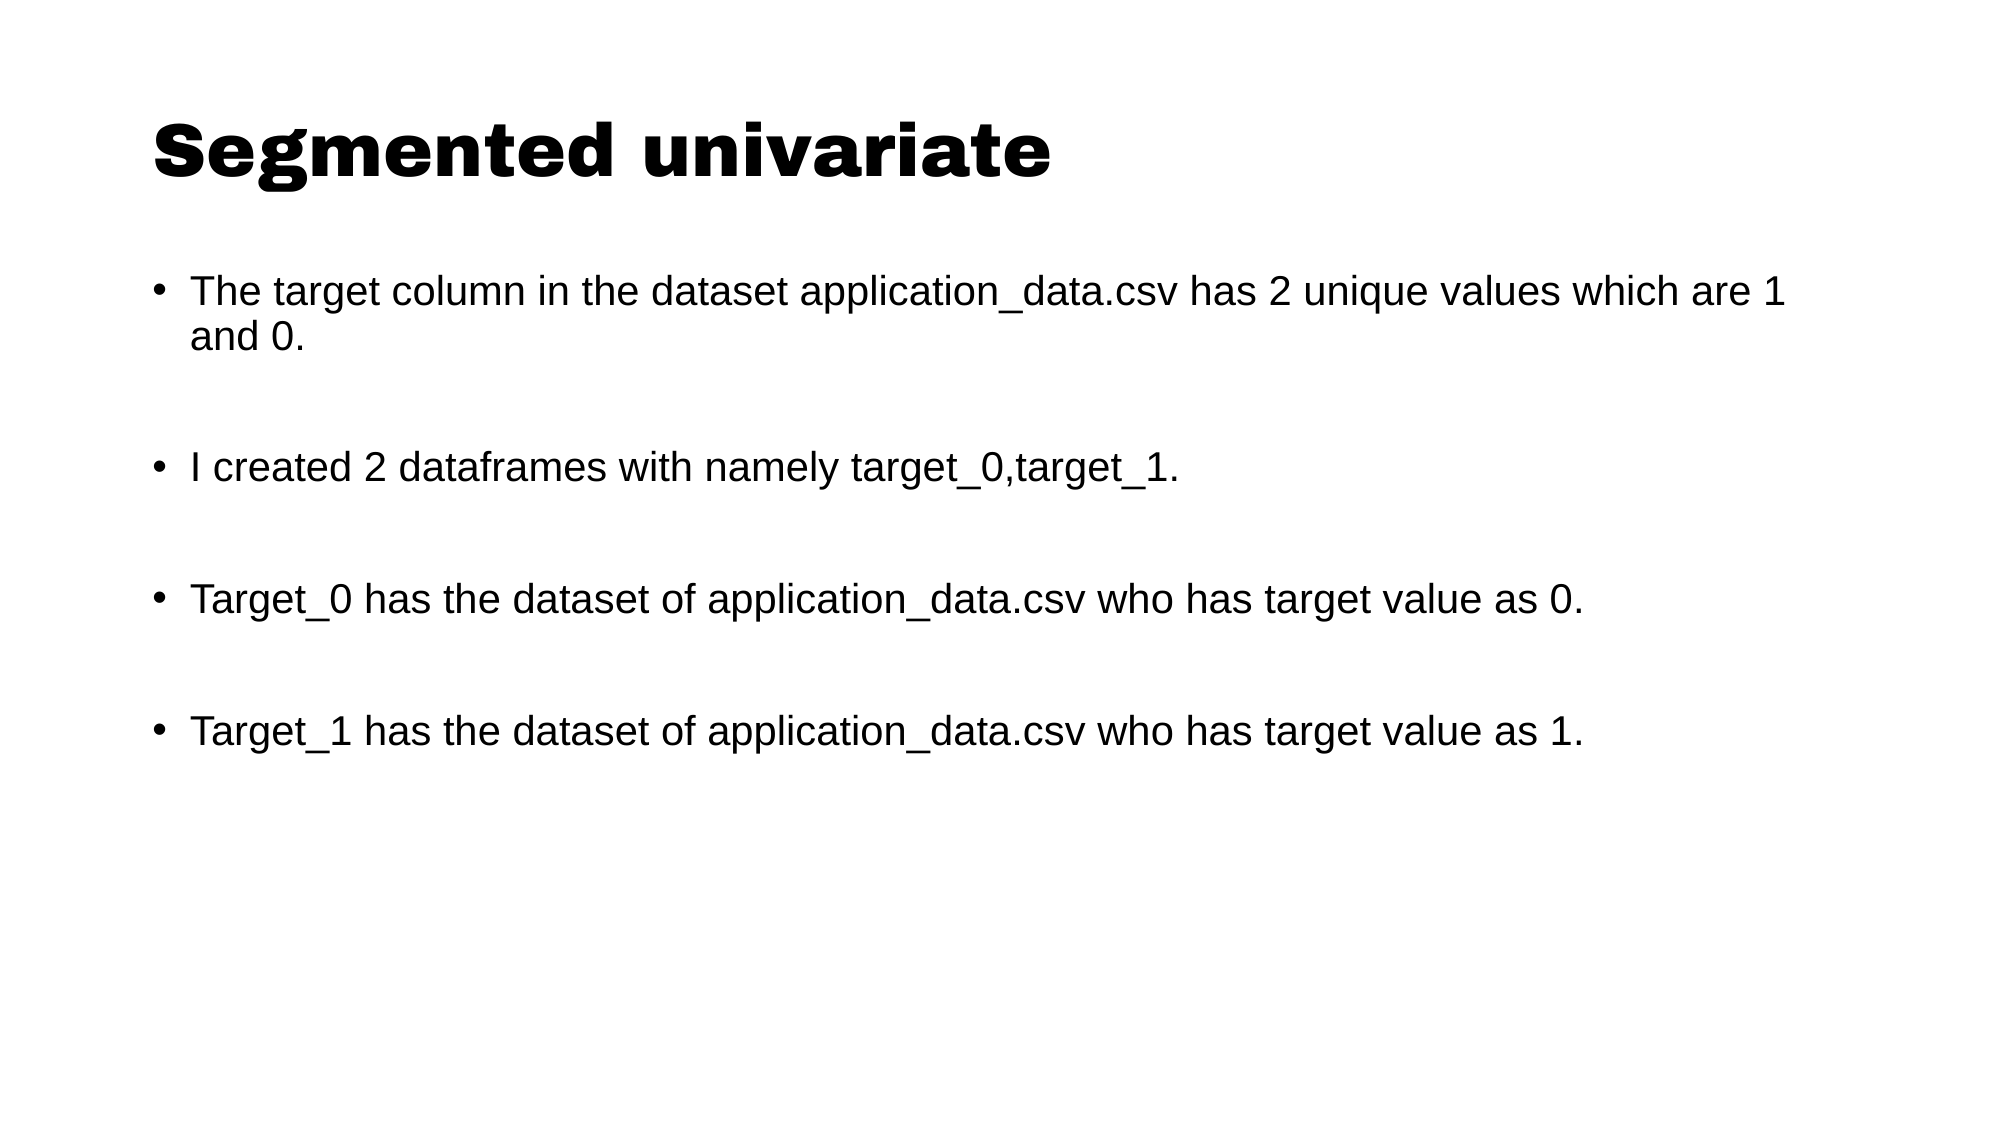

# Segmented univariate
The target column in the dataset application_data.csv has 2 unique values which are 1 and 0.

I created 2 dataframes with namely target_0,target_1.

Target_0 has the dataset of application_data.csv who has target value as 0.

Target_1 has the dataset of application_data.csv who has target value as 1.